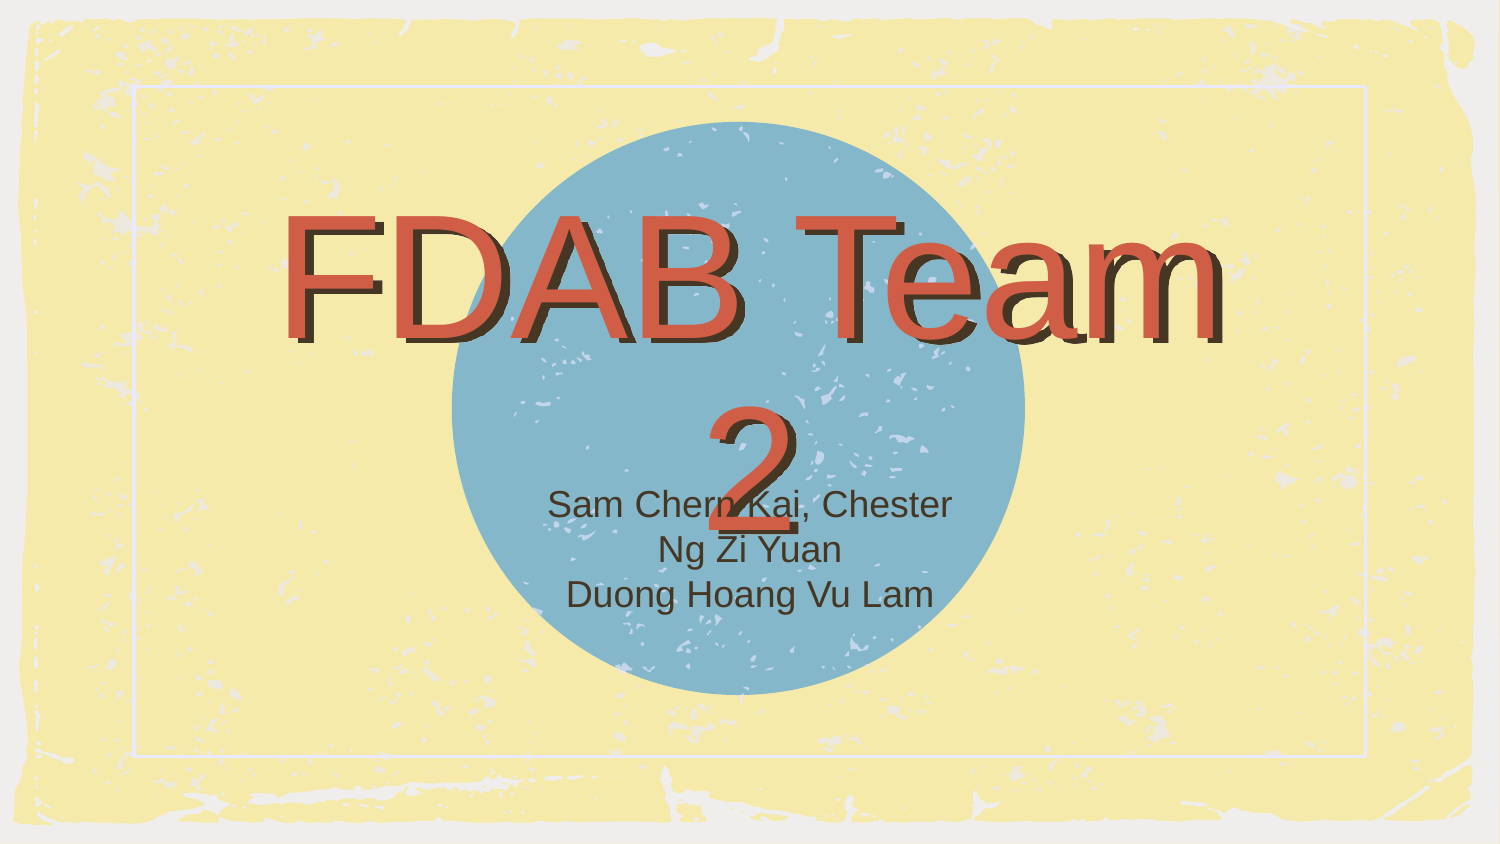

# FDAB Team 2
Sam Chern Kai, Chester
Ng Zi Yuan
Duong Hoang Vu Lam